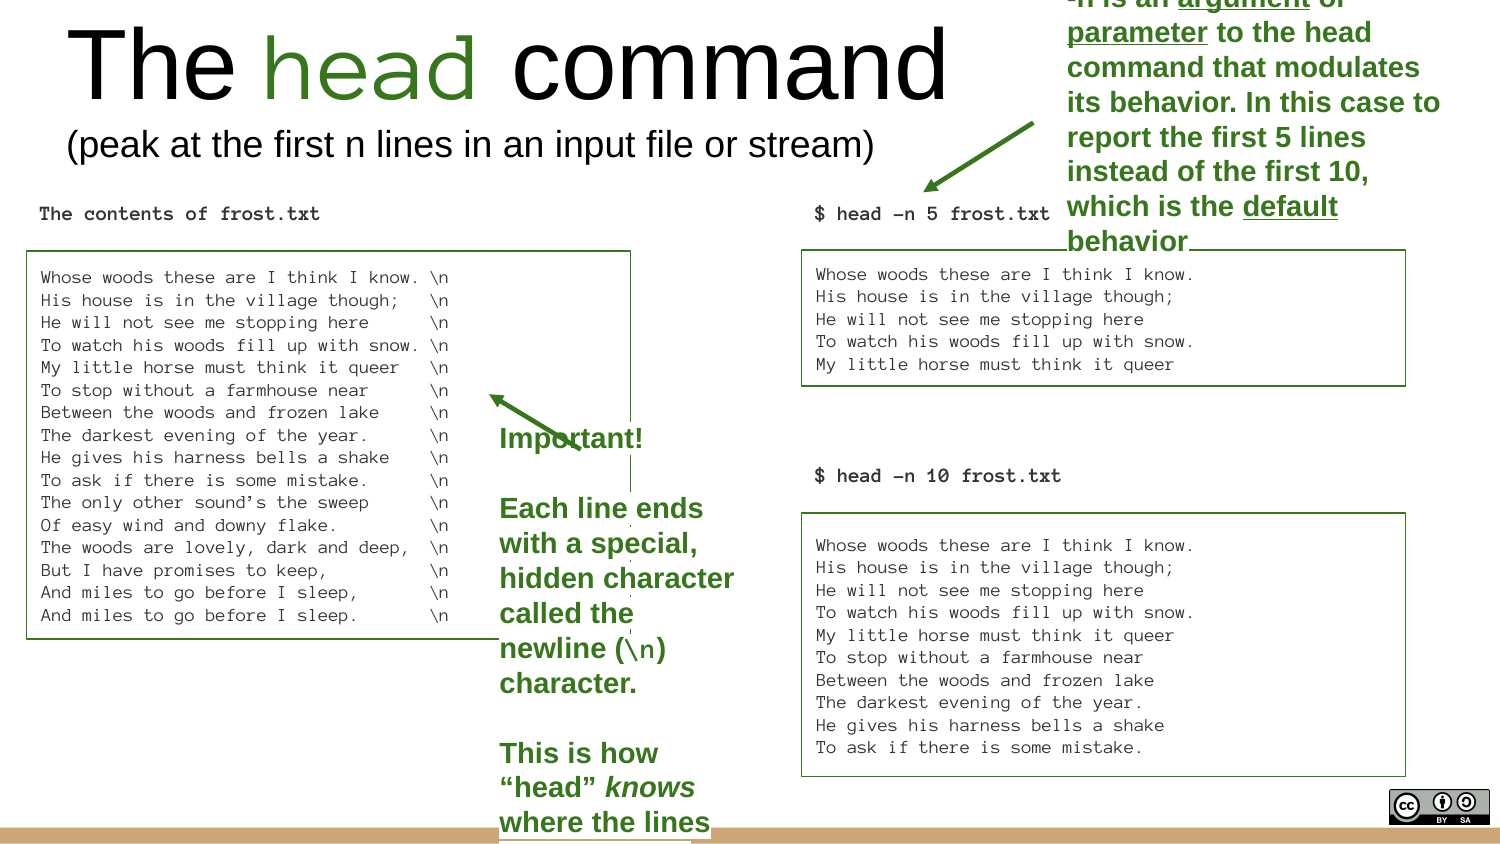

# The head command
(peak at the first n lines in an input file or stream)
-n is an argument or parameter to the head command that modulates its behavior. In this case to report the first 5 lines instead of the first 10, which is the default behavior
The contents of frost.txt
$ head -n 5 frost.txt
Whose woods these are I think I know.
His house is in the village though;
He will not see me stopping here
To watch his woods fill up with snow.
My little horse must think it queer
Whose woods these are I think I know.
His house is in the village though;
He will not see me stopping here
To watch his woods fill up with snow.
My little horse must think it queer
To stop without a farmhouse near
Between the woods and frozen lake
The darkest evening of the year.
He gives his harness bells a shake
To ask if there is some mistake.
The only other sound’s the sweep
Of easy wind and downy flake.
The woods are lovely, dark and deep,
But I have promises to keep,
And miles to go before I sleep,
And miles to go before I sleep.
\n
\n
\n
\n
\n
\n
\n
\n
\n
\n
\n
\n
\n
\n
\n
\n
$ head -n 10 frost.txt
Whose woods these are I think I know.
His house is in the village though;
He will not see me stopping here
To watch his woods fill up with snow.
My little horse must think it queer
To stop without a farmhouse near
Between the woods and frozen lake
The darkest evening of the year.
He gives his harness bells a shake
To ask if there is some mistake.
Important!

Each line ends with a special, hidden character called the newline (\n) character.

This is how “head” knows where the lines start and end.